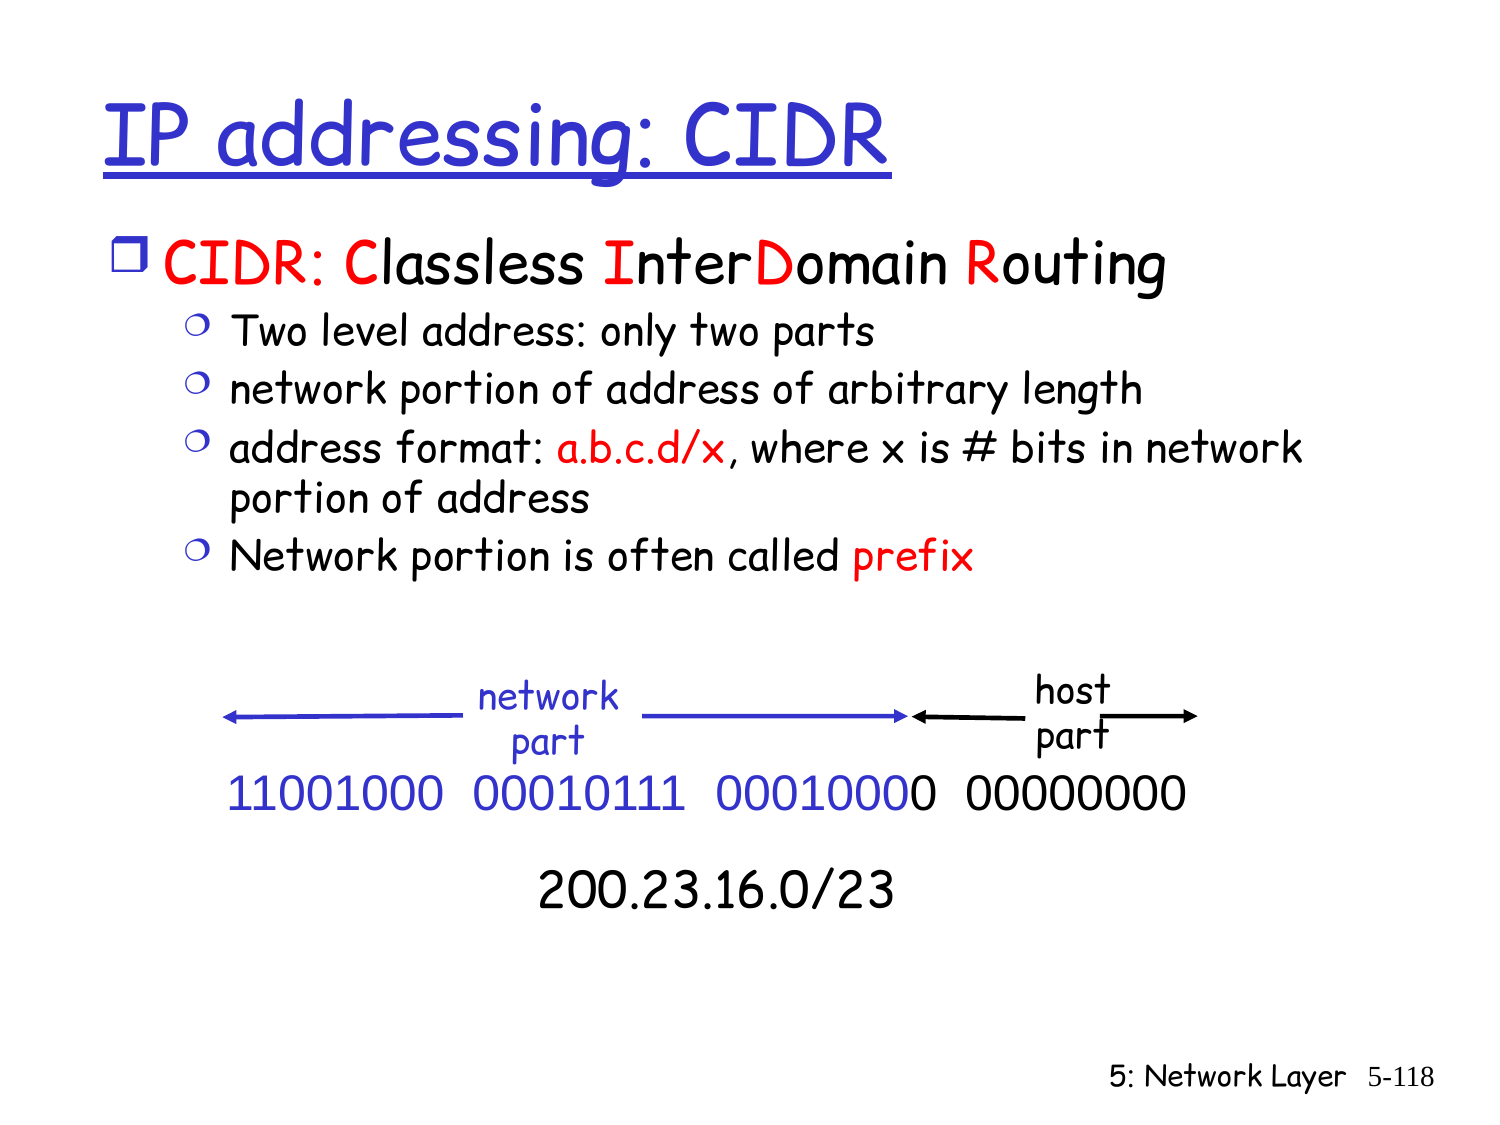

# IP addressing: CIDR
CIDR: Classless InterDomain Routing
Two level address: only two parts
network portion of address of arbitrary length
address format: a.b.c.d/x, where x is # bits in network portion of address
Network portion is often called prefix
host
part
network
part

11001000  00010111  00010000  00000000
200.23.16.0/23
5: Network Layer
5-118